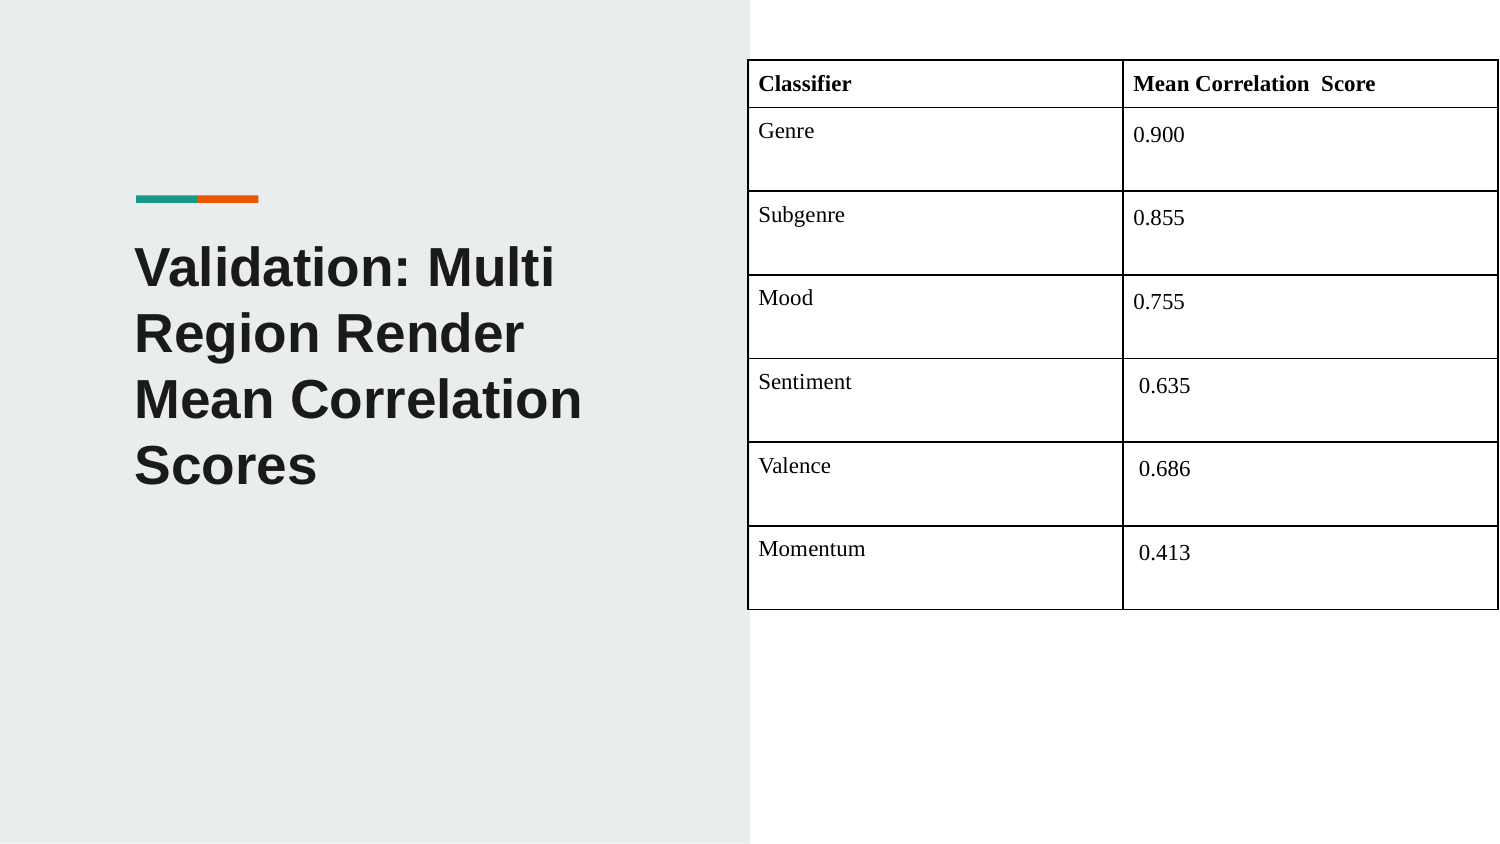

| Classifier | Mean Correlation Score |
| --- | --- |
| Genre | 0.900 |
| Subgenre | 0.855 |
| Mood | 0.755 |
| Sentiment | 0.635 |
| Valence | 0.686 |
| Momentum | 0.413 |
# Validation: Multi Region Render Mean Correlation Scores